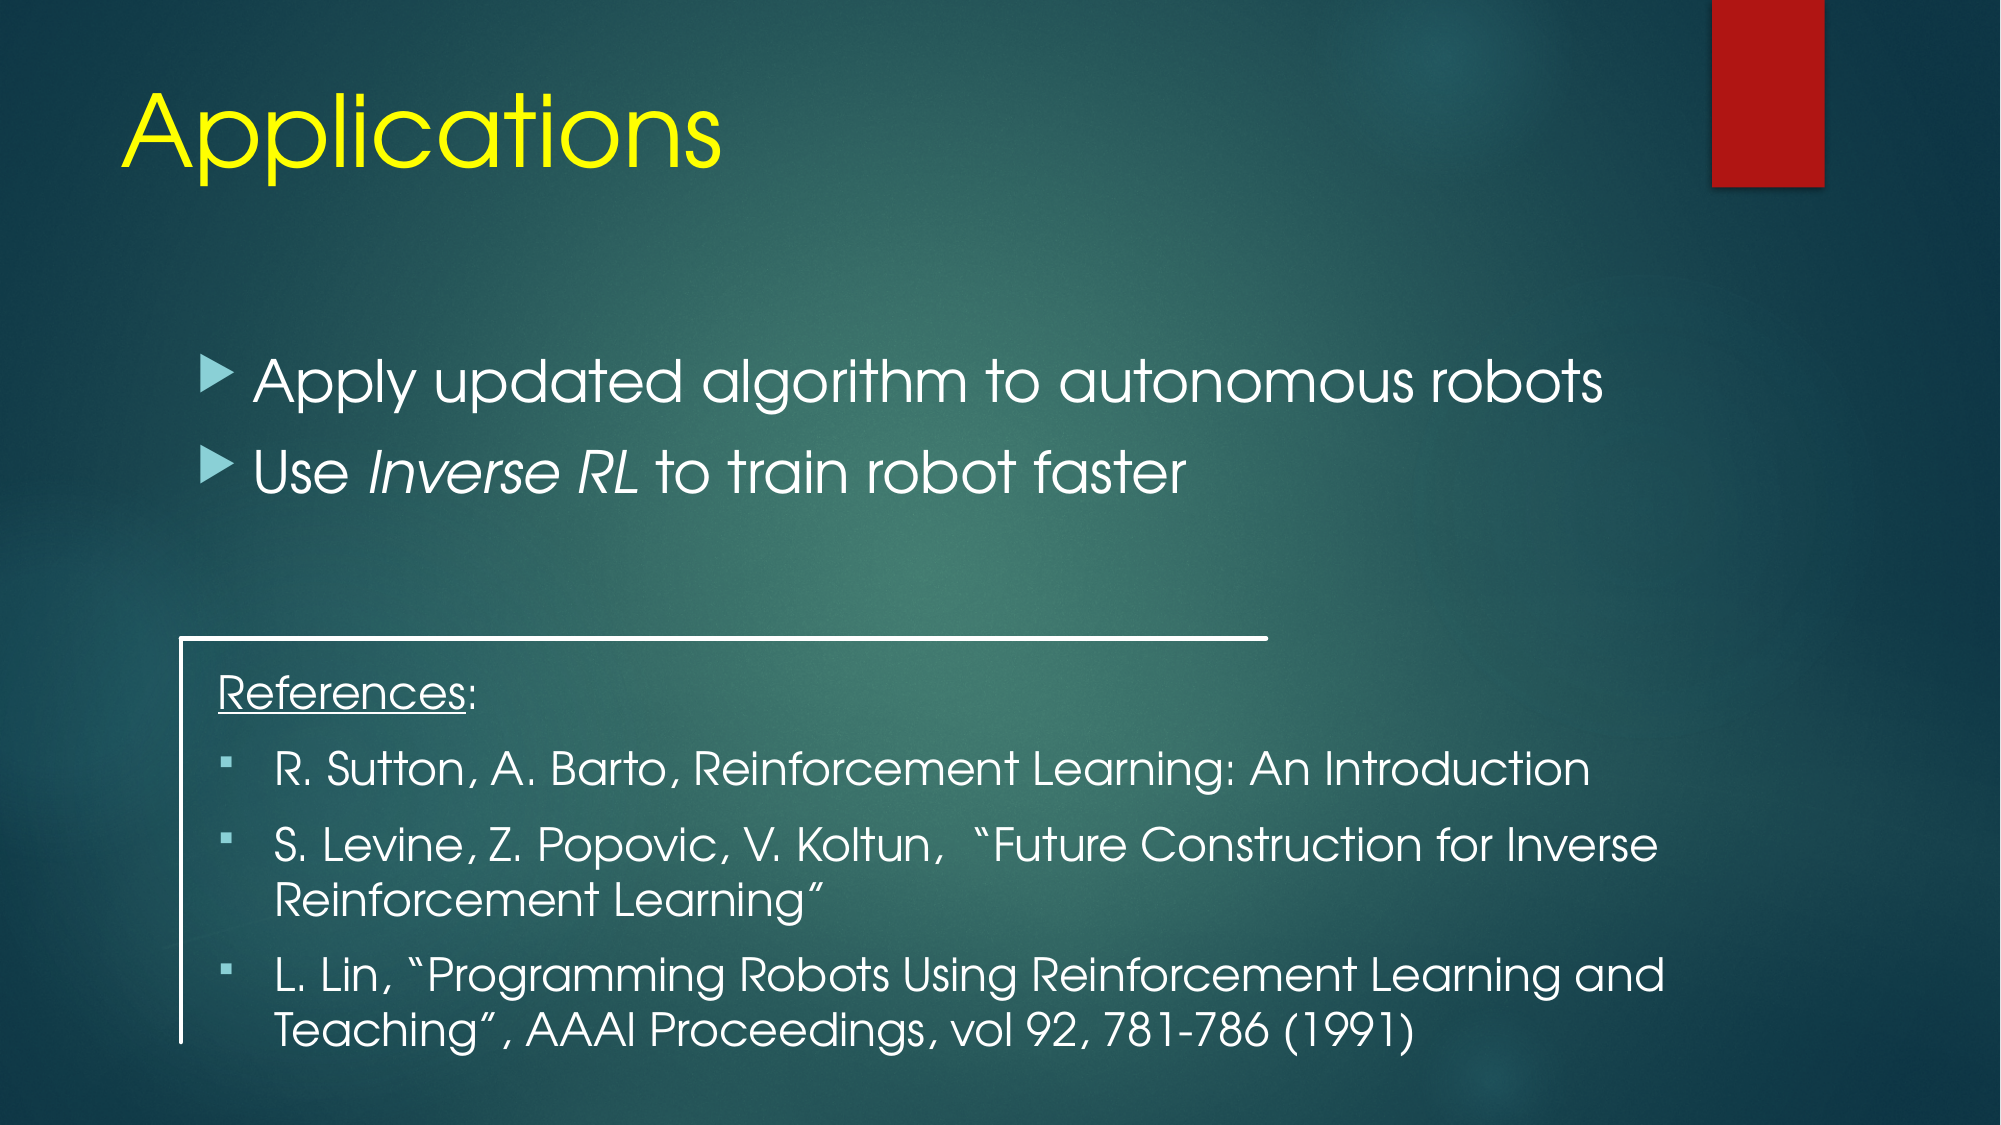

# Applications
Apply updated algorithm to autonomous robots
Use Inverse RL to train robot faster
References:
R. Sutton, A. Barto, Reinforcement Learning: An Introduction
S. Levine, Z. Popovic, V. Koltun,  “Future Construction for Inverse Reinforcement Learning”
L. Lin, “Programming Robots Using Reinforcement Learning and Teaching”, AAAI Proceedings, vol 92, 781-786 (1991)